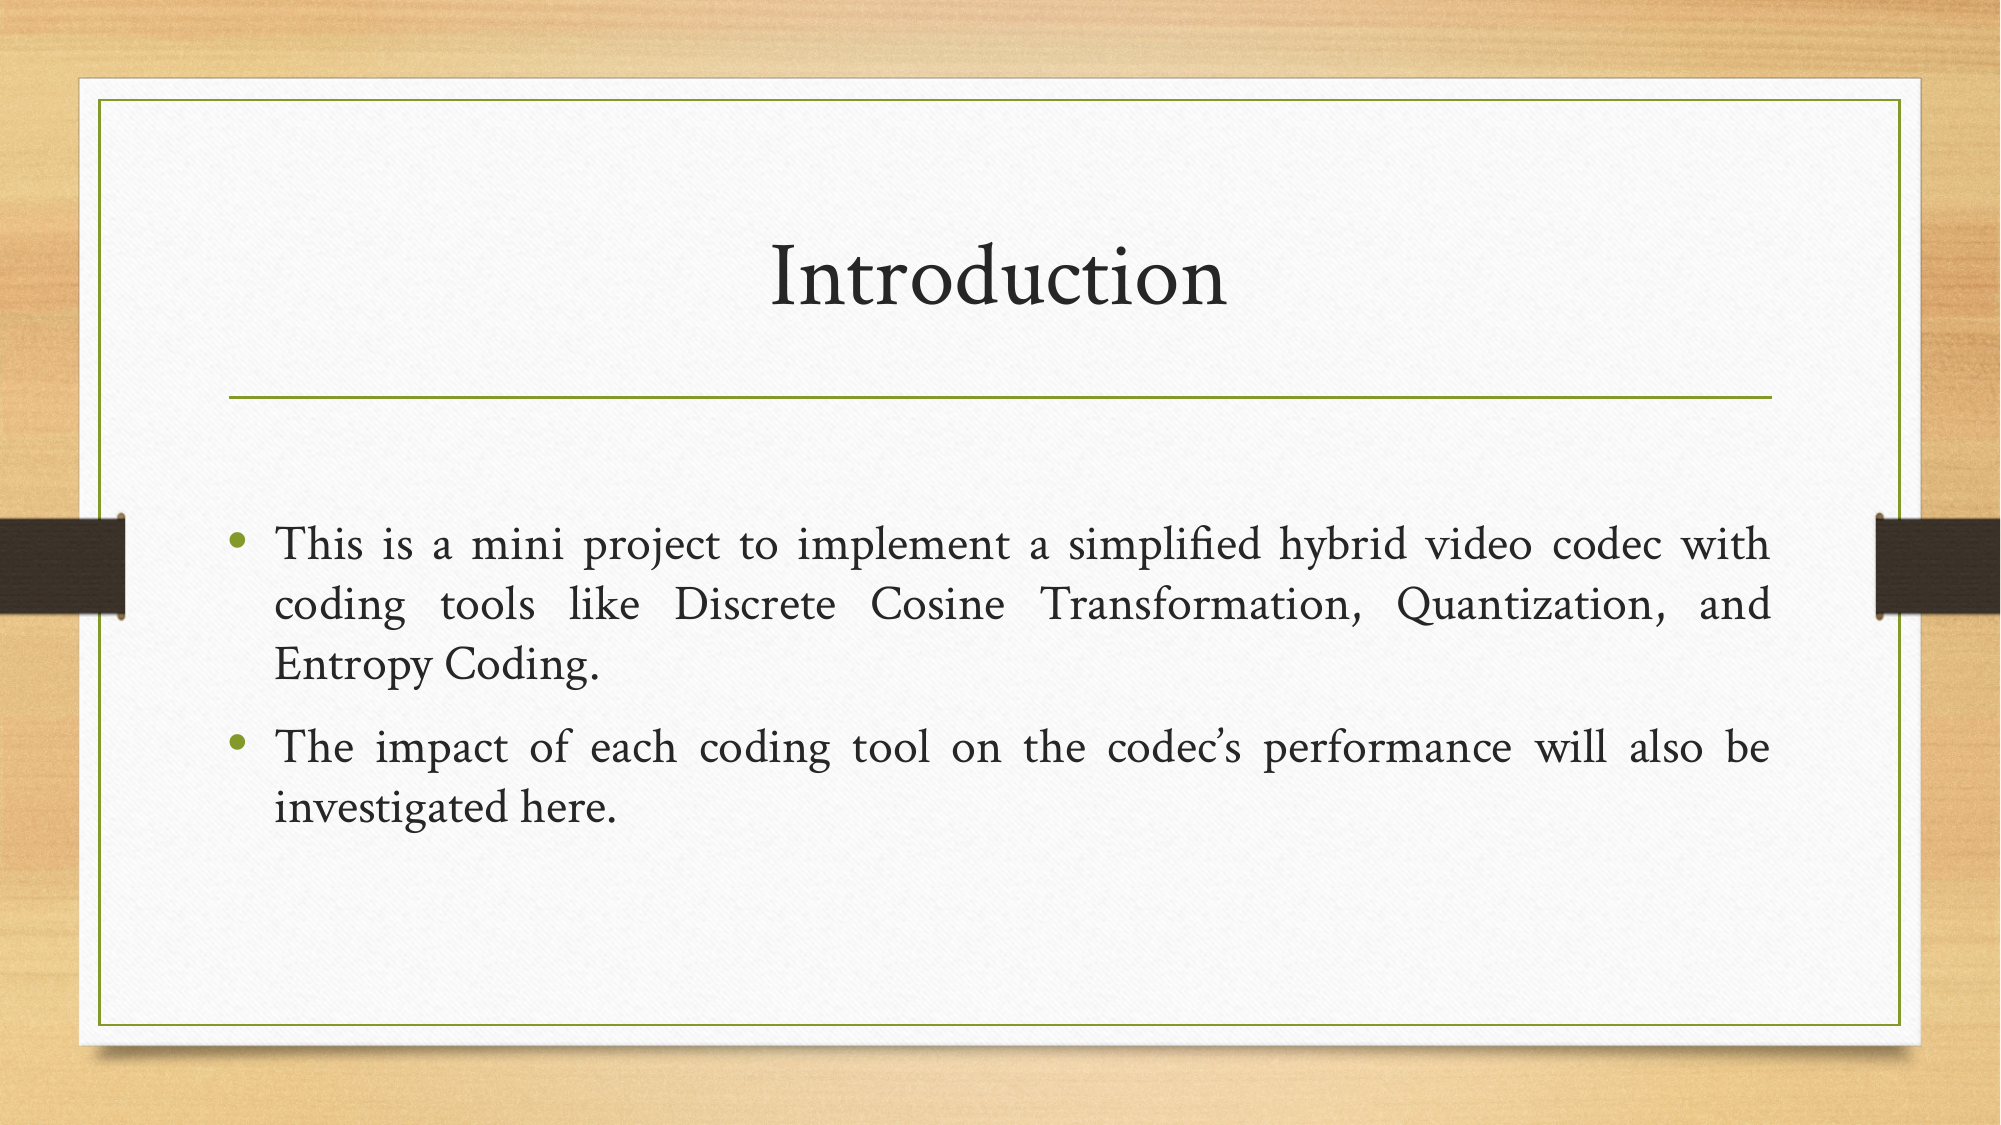

# Introduction

This is a mini project to implement a simplified hybrid video codec with coding tools like Discrete Cosine Transformation, Quantization, and Entropy Coding.
The impact of each coding tool on the codec’s performance will also be investigated here.